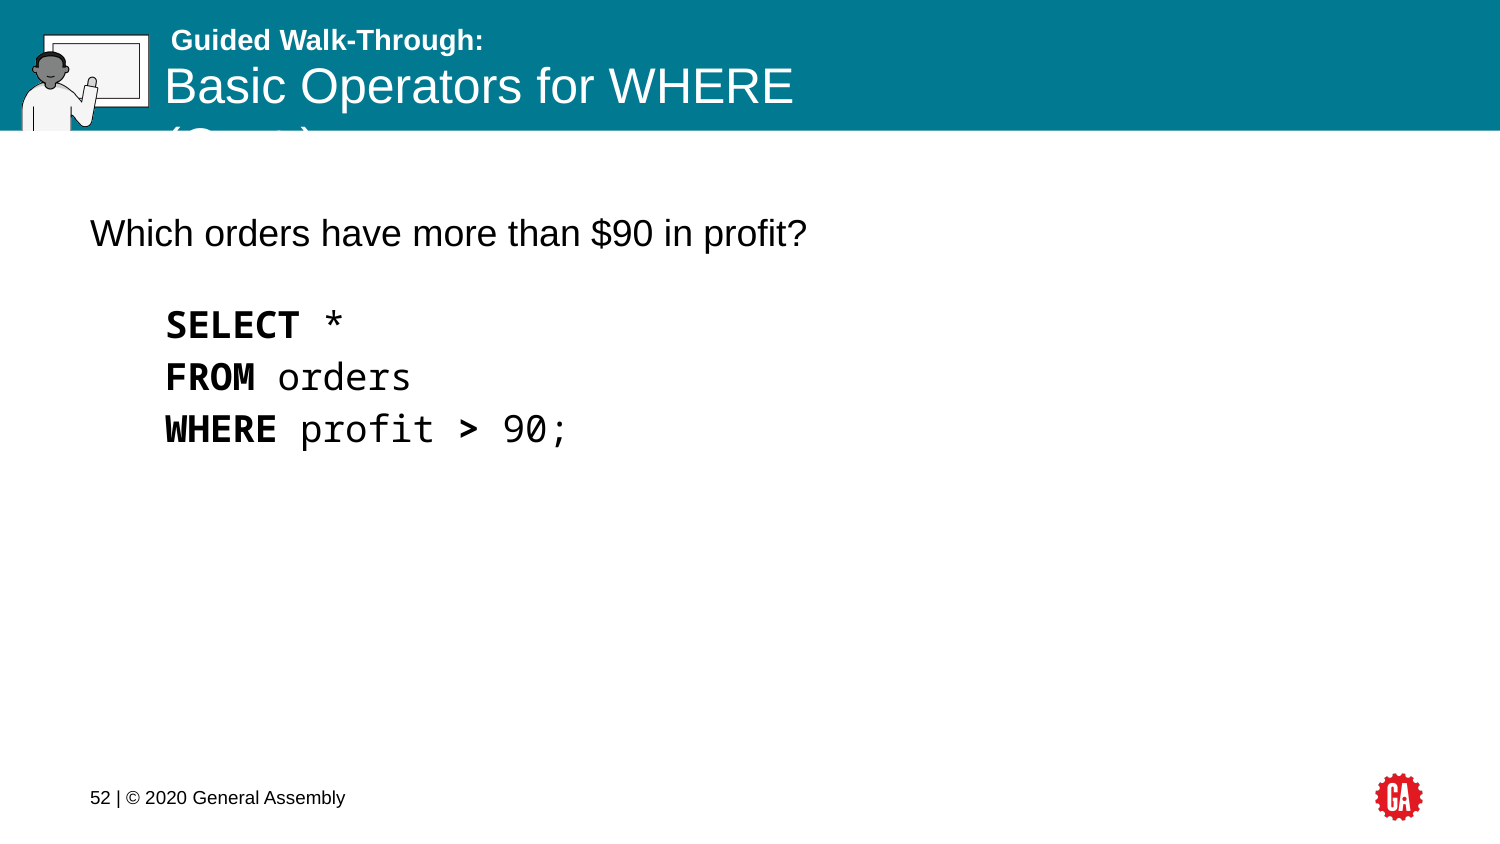

# Basic Operators for WHERE (Cont.)
Which orders have more than $90 in profit?
SELECT *
FROM orders
WHERE profit > 90;

52 | © 2020 General Assembly

52